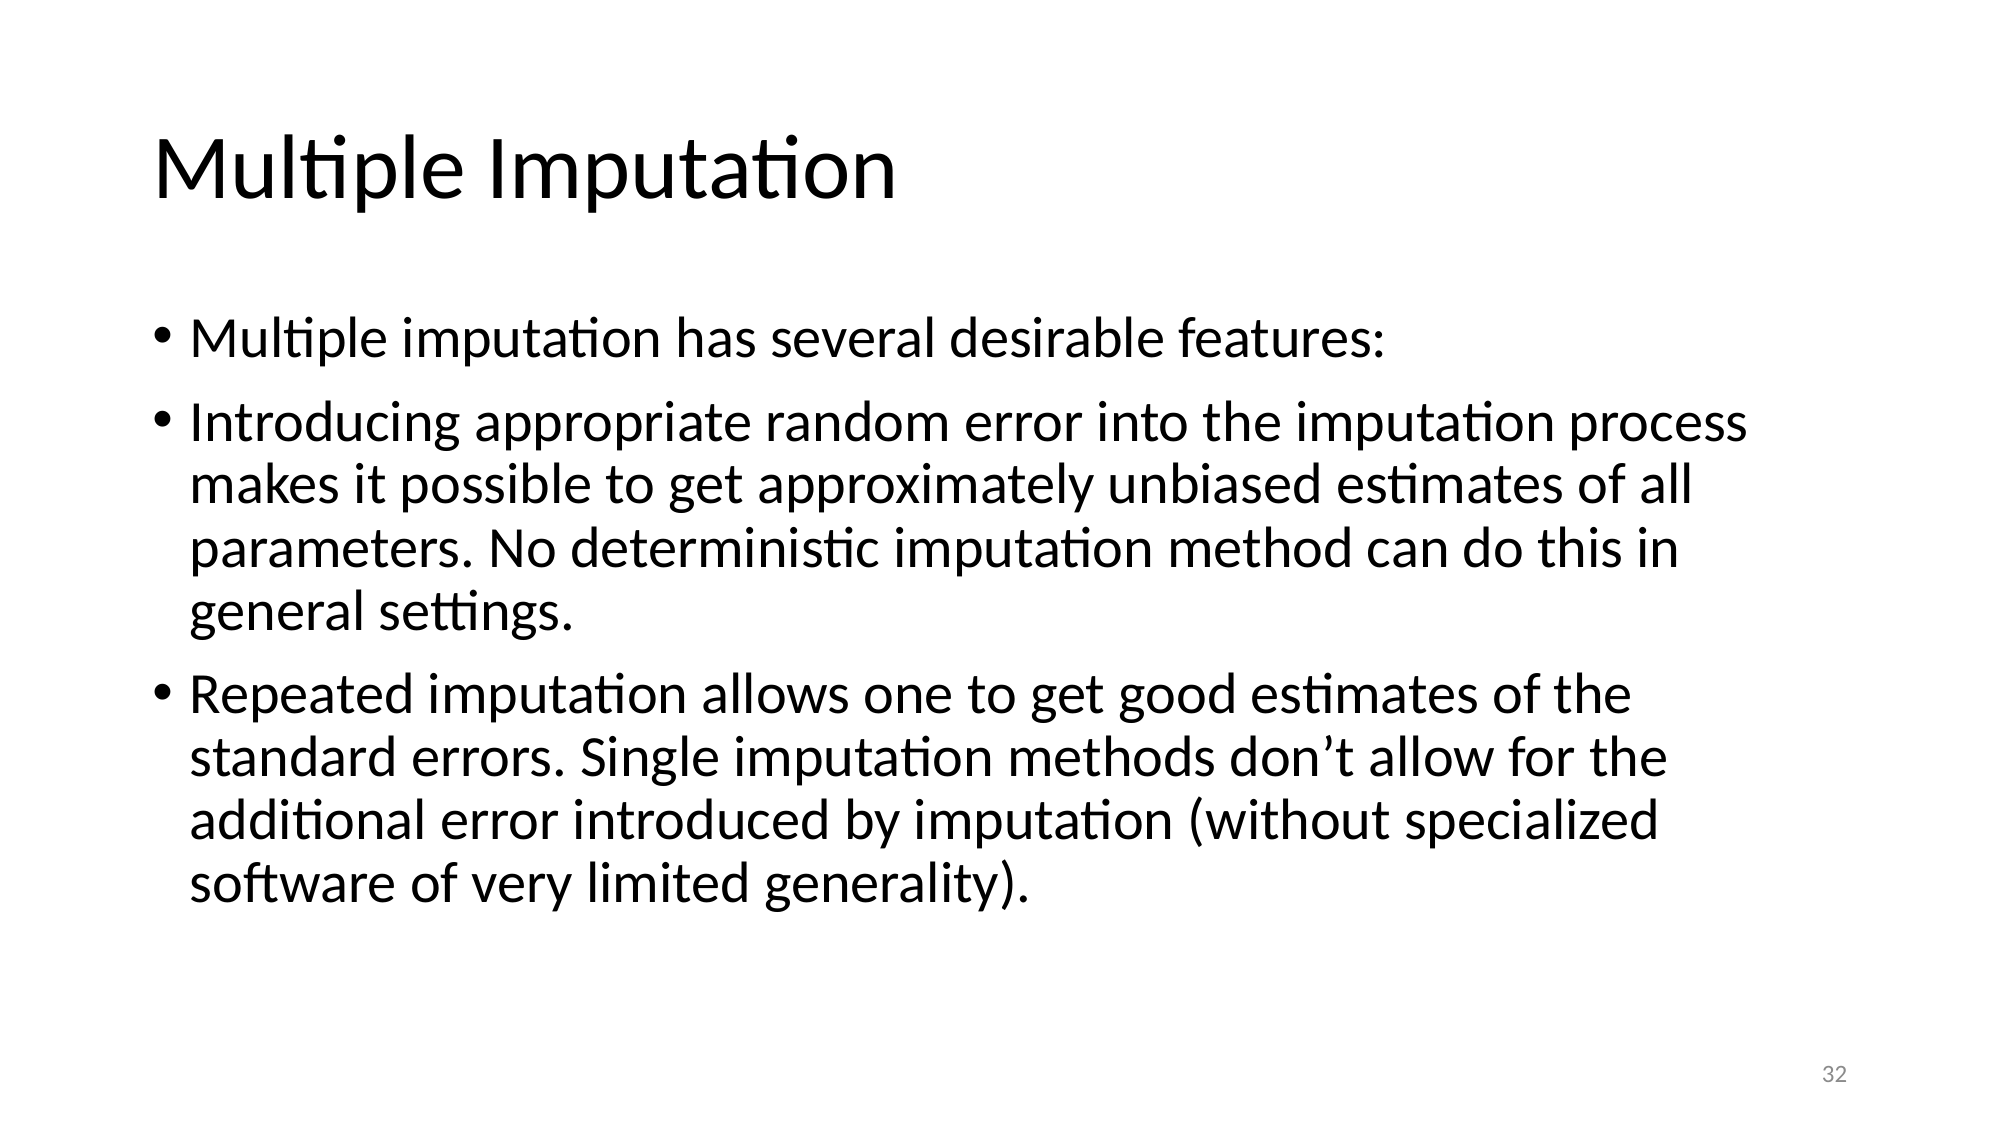

# Multiple Imputation
Multiple imputation has several desirable features:
Introducing appropriate random error into the imputation process makes it possible to get approximately unbiased estimates of all parameters. No deterministic imputation method can do this in general settings.
Repeated imputation allows one to get good estimates of the standard errors. Single imputation methods don’t allow for the additional error introduced by imputation (without specialized software of very limited generality).
32